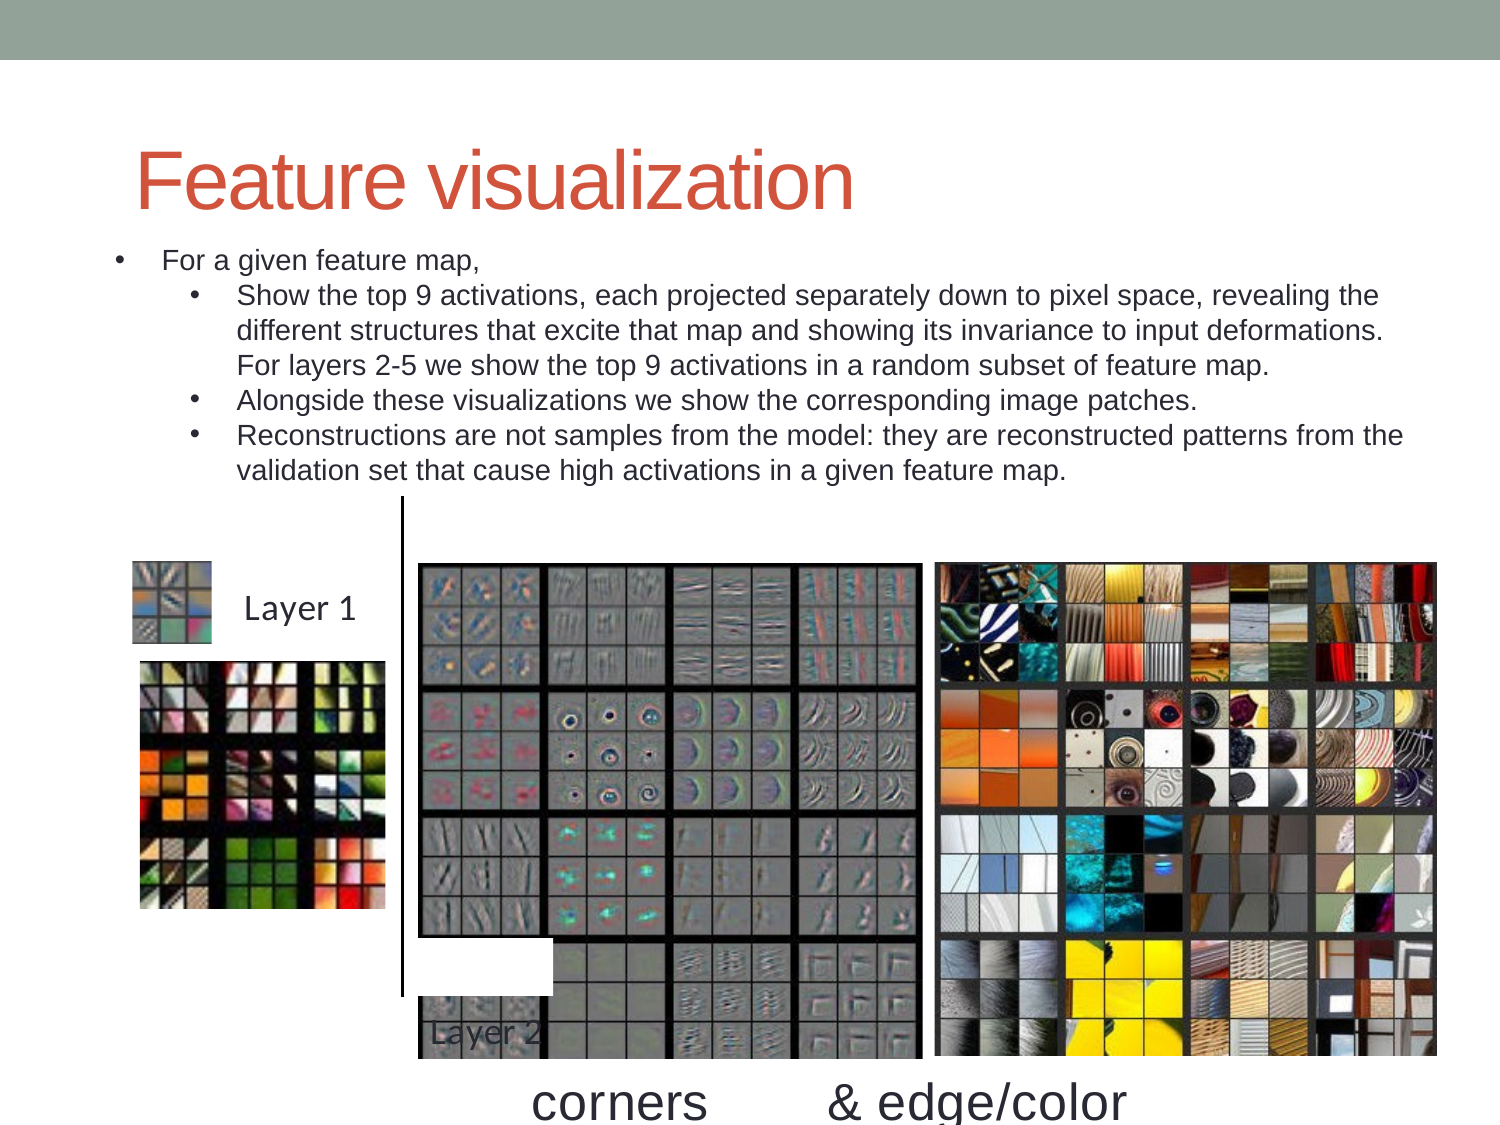

# Feature visualization
For a given feature map,
Show the top 9 activations, each projected separately down to pixel space, revealing the different structures that excite that map and showing its invariance to input deformations. For layers 2-5 we show the top 9 activations in a random subset of feature map.
Alongside these visualizations we show the corresponding image patches.
Reconstructions are not samples from the model: they are reconstructed patterns from the validation set that cause high activations in a given feature map.

Layer 1

Layer 2
corners	&	edge/color	conjunctions